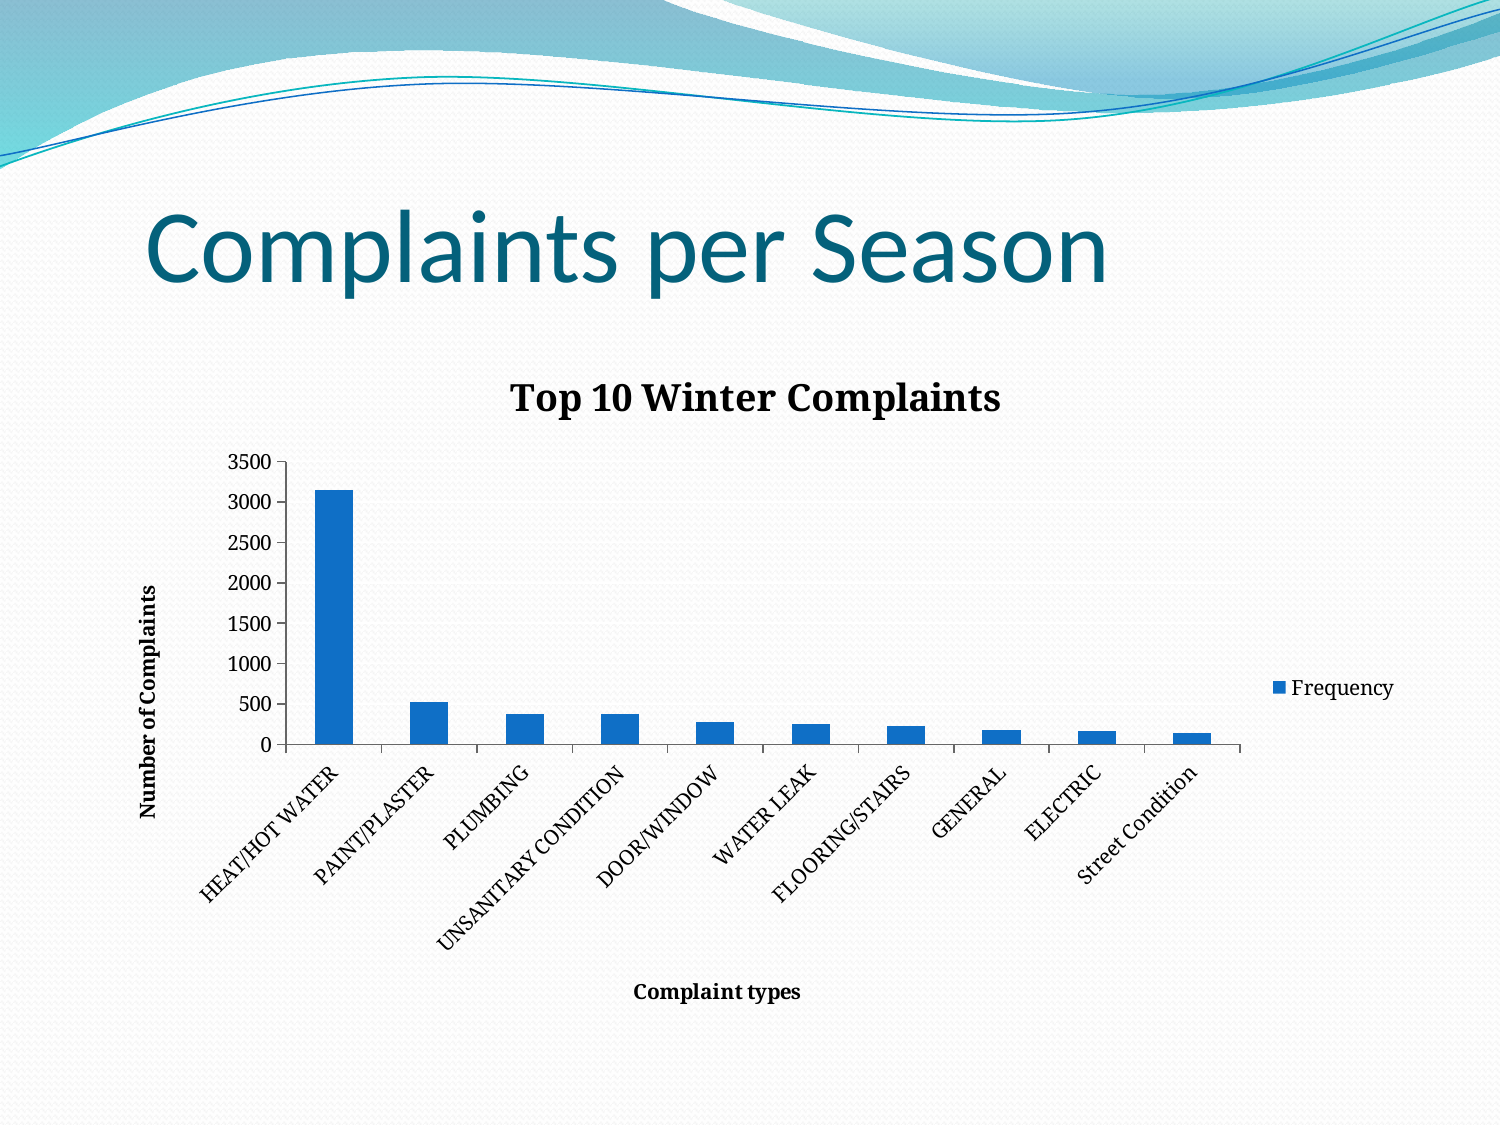

# Complaints per Season

### Chart: Top 10 Winter Complaints

| Category | Frequency |
|---|---|
| HEAT/HOT WATER | 3149.0 |
| PAINT/PLASTER | 529.0 |
| PLUMBING | 372.0 |
| UNSANITARY CONDITION | 369.0 |
| DOOR/WINDOW | 273.0 |
| WATER LEAK | 252.0 |
| FLOORING/STAIRS | 231.0 |
| GENERAL | 171.0 |
| ELECTRIC | 164.0 |
| Street Condition | 138.0 |